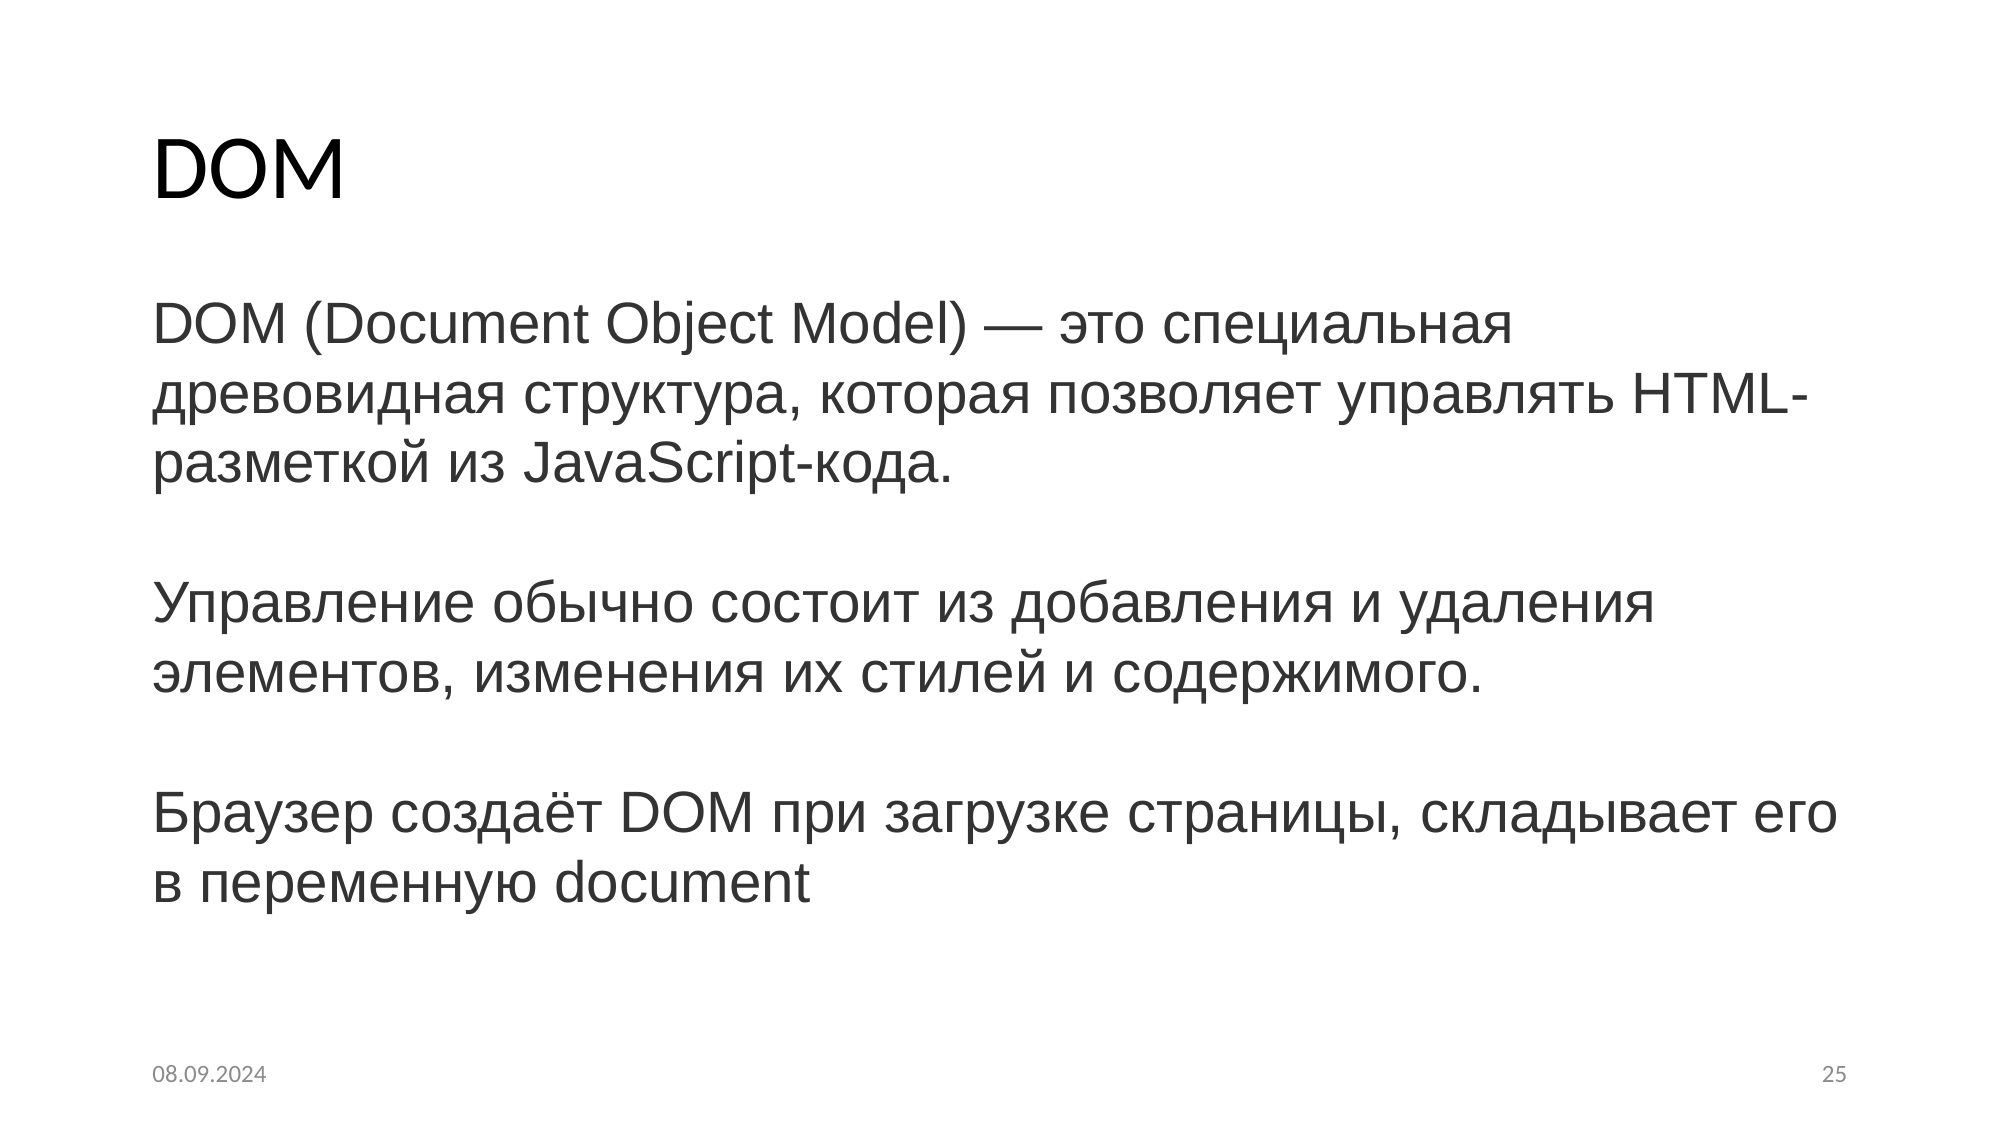

# DOM
DOM (Document Object Model) — это специальная древовидная структура, которая позволяет управлять HTML-разметкой из JavaScript-кода.

Управление обычно состоит из добавления и удаления элементов, изменения их стилей и содержимого.

Браузер создаёт DOM при загрузке страницы, складывает его в переменную document
08.09.2024
25